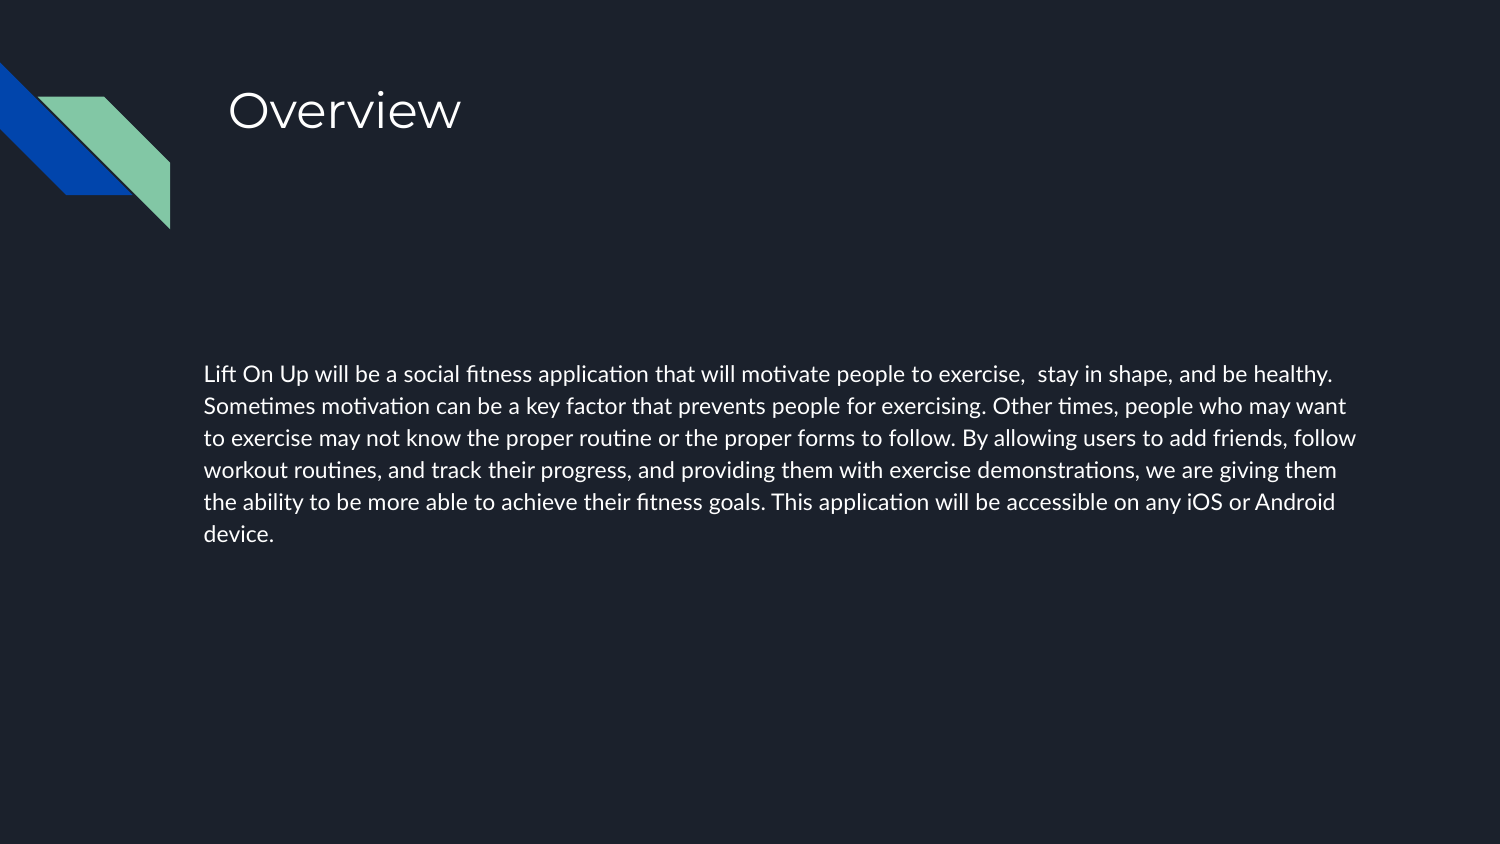

# Overview
Lift On Up will be a social fitness application that will motivate people to exercise,  stay in shape, and be healthy.  Sometimes motivation can be a key factor that prevents people for exercising. Other times, people who may want to exercise may not know the proper routine or the proper forms to follow. By allowing users to add friends, follow workout routines, and track their progress, and providing them with exercise demonstrations, we are giving them the ability to be more able to achieve their fitness goals. This application will be accessible on any iOS or Android device.